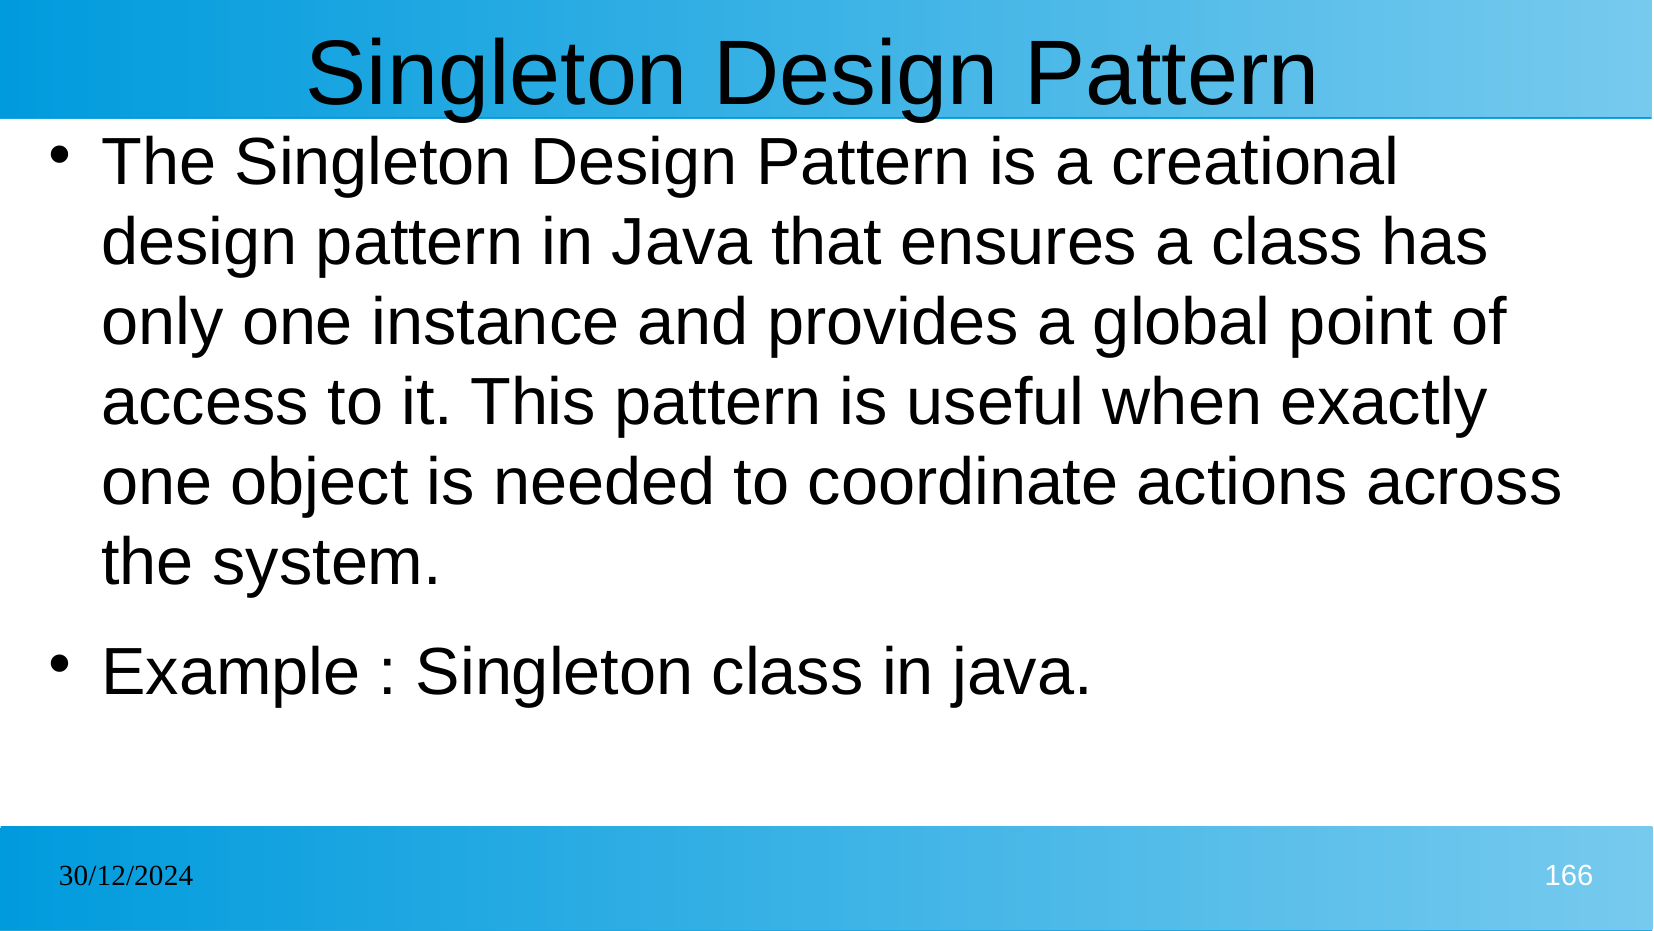

# Singleton Design Pattern
The Singleton Design Pattern is a creational design pattern in Java that ensures a class has only one instance and provides a global point of access to it. This pattern is useful when exactly one object is needed to coordinate actions across the system.
Example : Singleton class in java.
30/12/2024
166